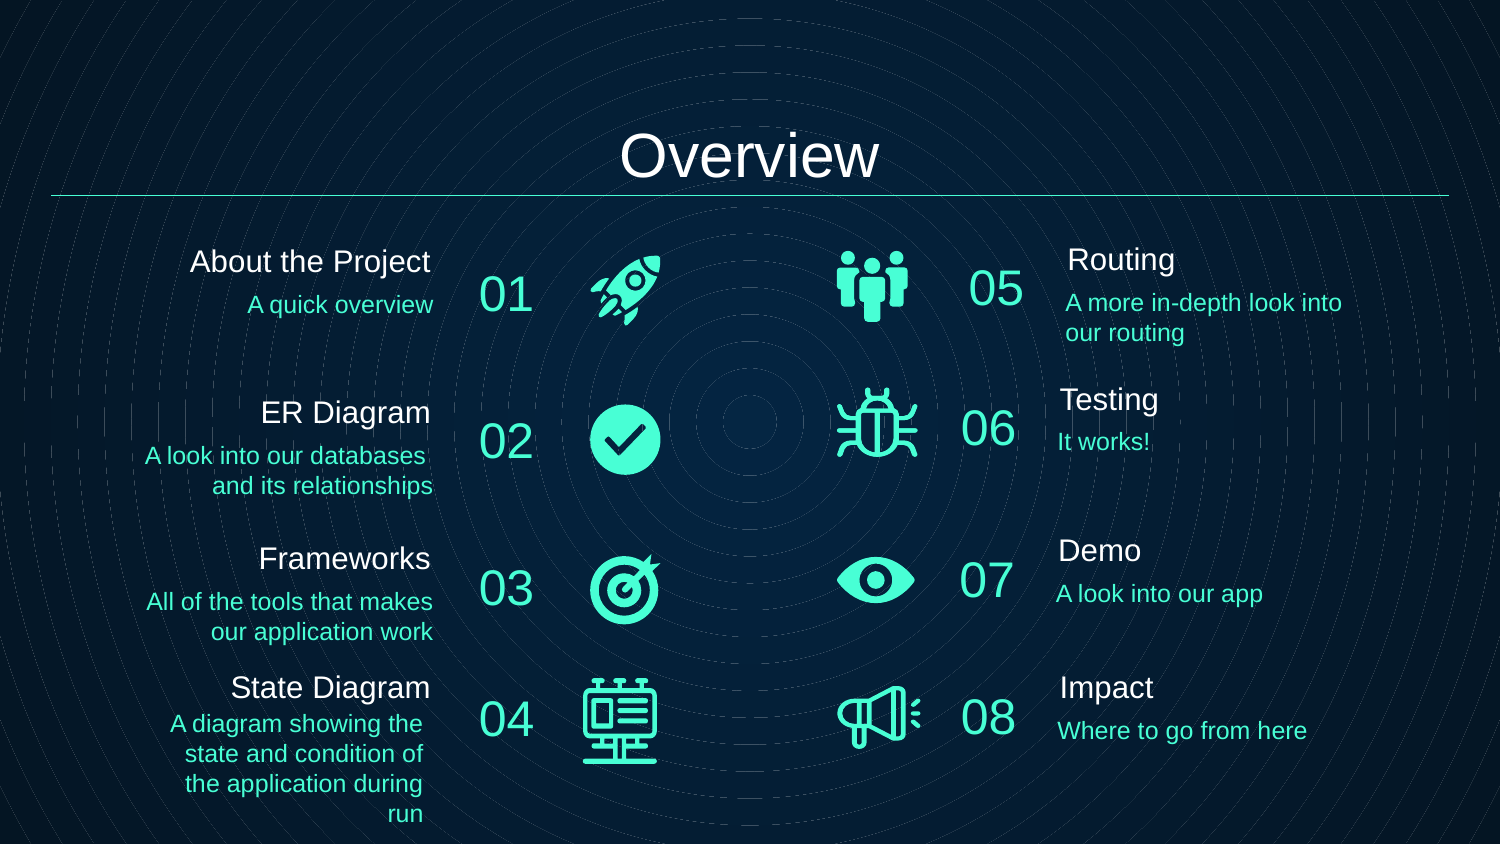

# Overview
05
01

Routing
About the Project
A more in-depth look into our routing
A quick overview
06
02

Testing

It works!
ER Diagram
A look into our databases
and its relationships

07
03
Demo

Frameworks
A look into our app
All of the tools that makes our application work
08
04

State Diagram
Impact
A diagram showing the state and condition of the application during run
Where to go from here